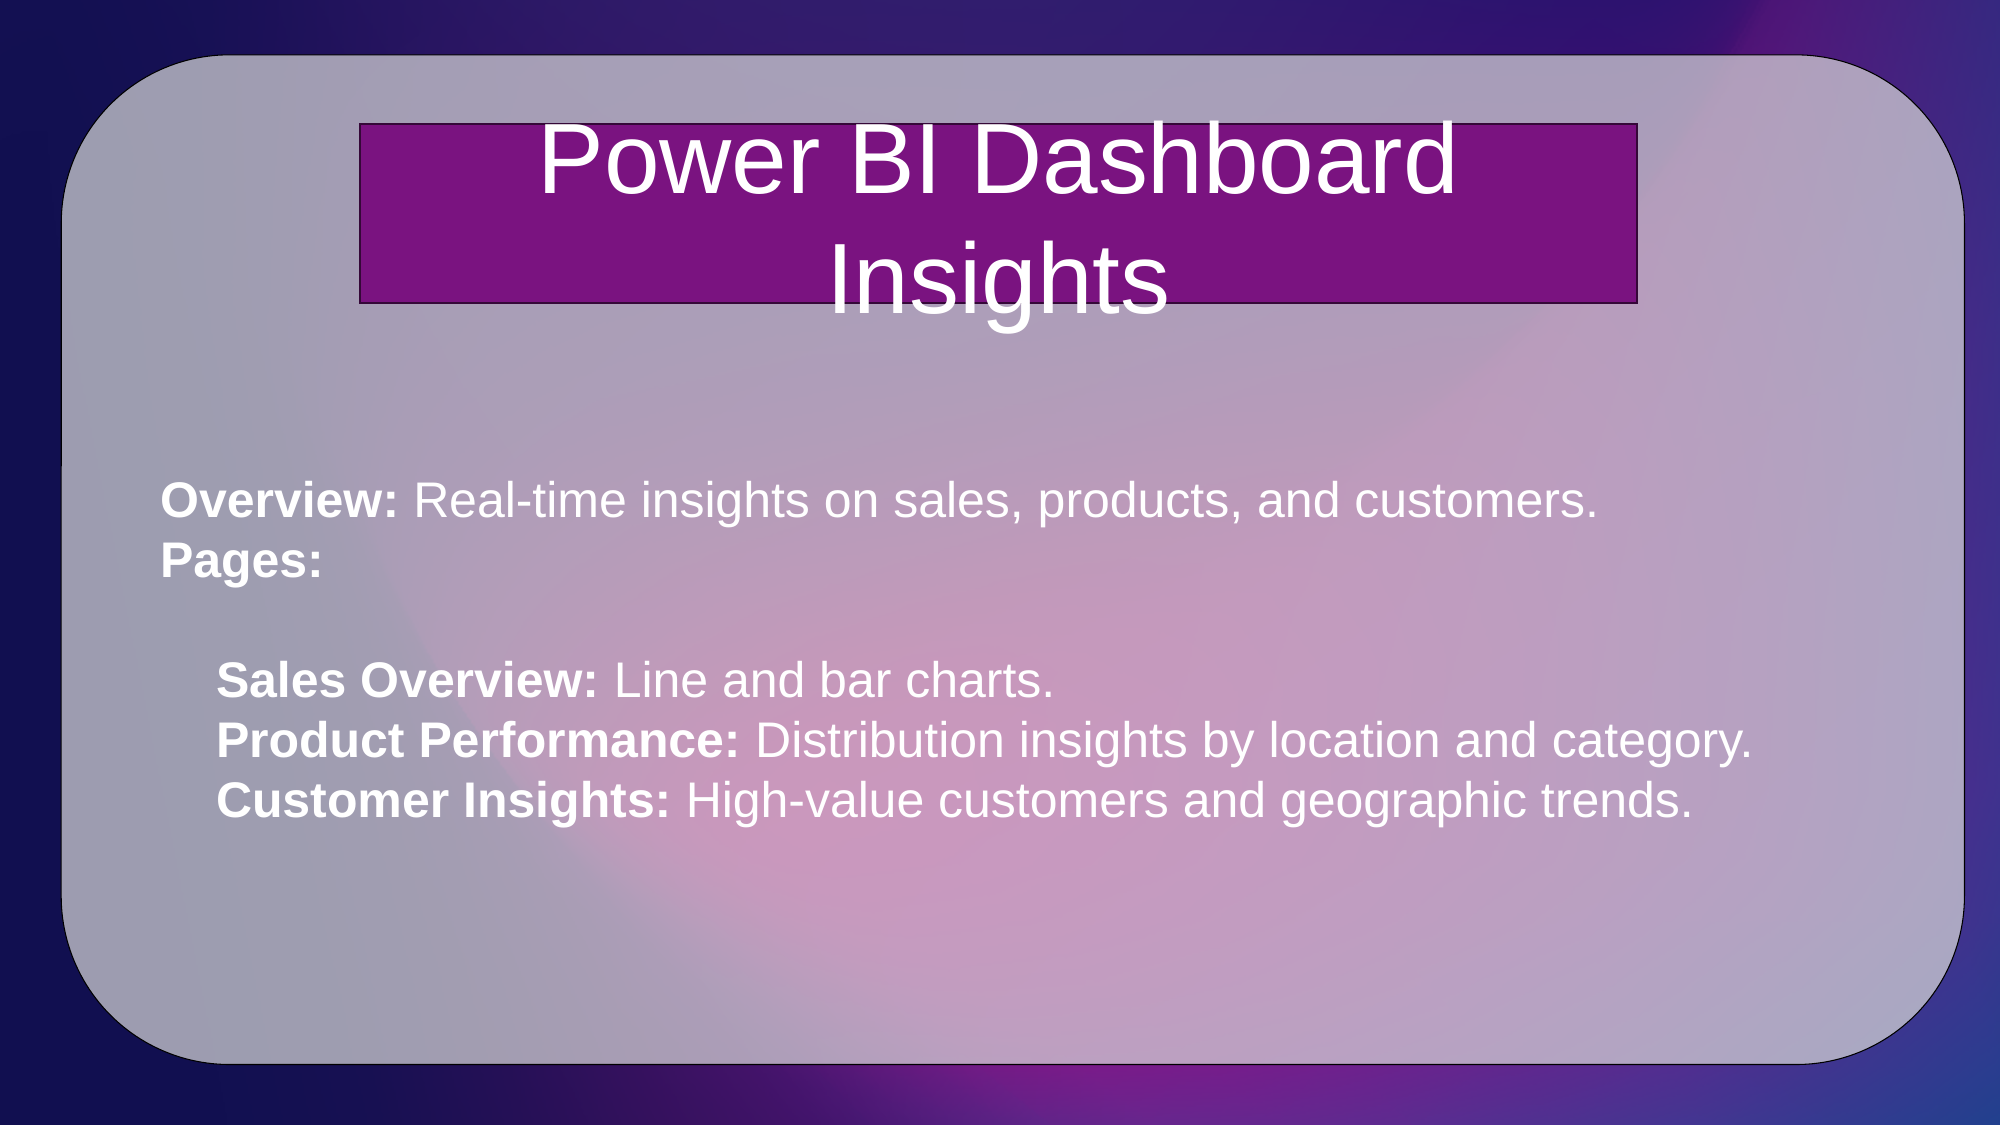

Power BI Dashboard Insights
Overview: Real-time insights on sales, products, and customers.
Pages:

    Sales Overview: Line and bar charts.
    Product Performance: Distribution insights by location and category.
    Customer Insights: High-value customers and geographic trends.